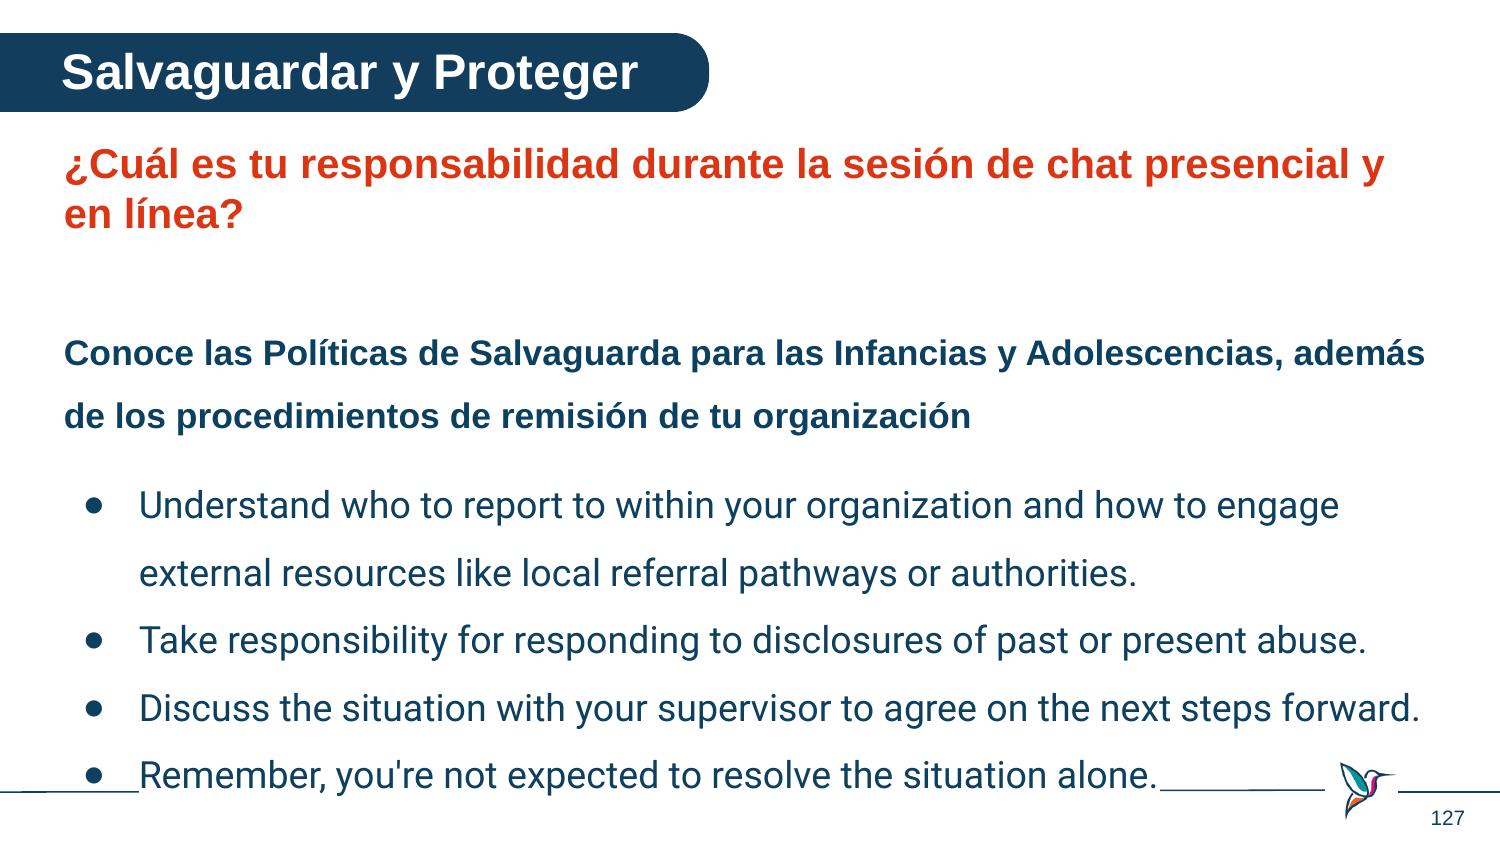

Salvaguardar y Proteger
¿Cuál es tu responsabilidad durante la sesión de chat presencial y en línea?

Conoce las Políticas de Salvaguarda para las Infancias y Adolescencias, además de los procedimientos de remisión de tu organización
Understand who to report to within your organization and how to engage external resources like local referral pathways or authorities.
Take responsibility for responding to disclosures of past or present abuse.
Discuss the situation with your supervisor to agree on the next steps forward.
Remember, you're not expected to resolve the situation alone.